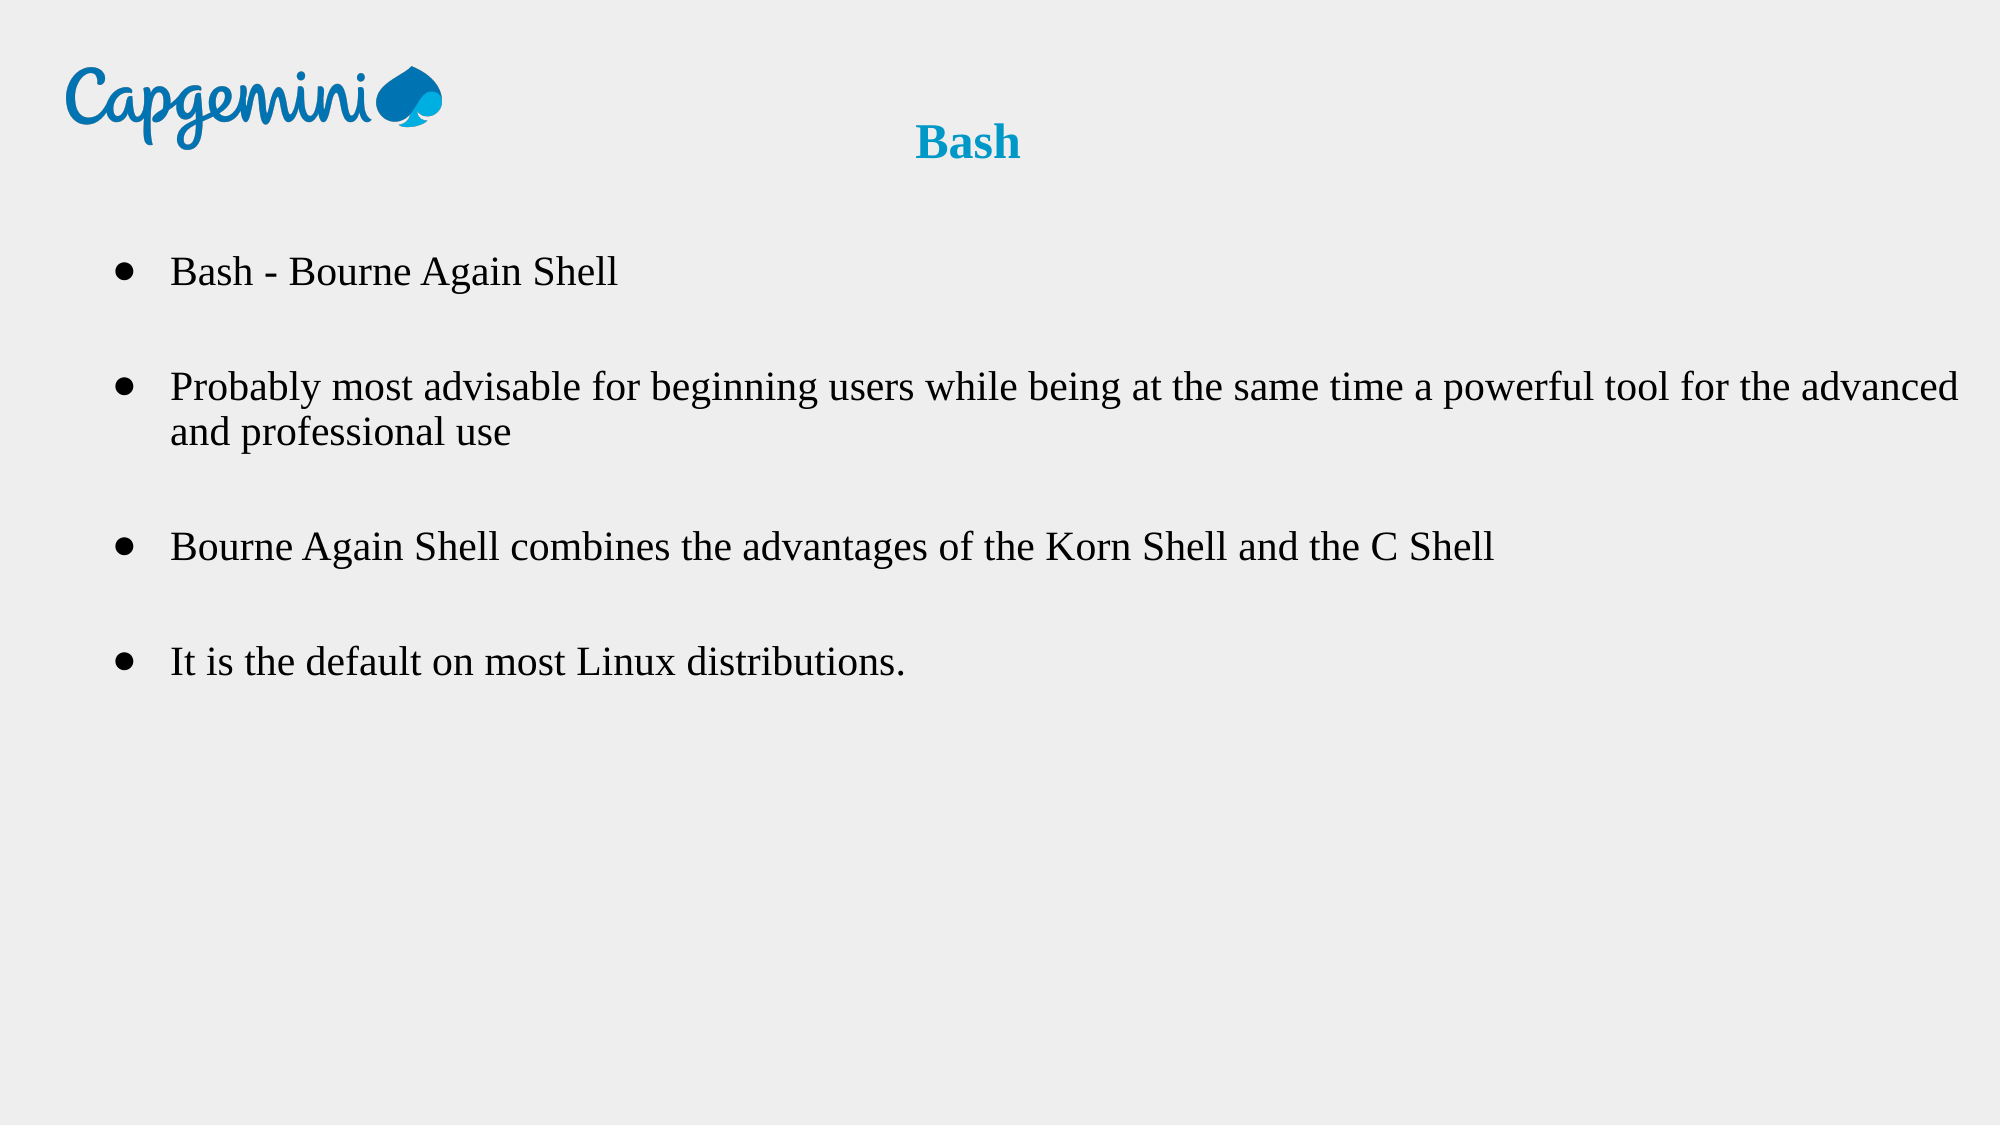

Bash
Bash - Bourne Again Shell

Probably most advisable for beginning users while being at the same time a powerful tool for the advanced and professional use

Bourne Again Shell combines the advantages of the Korn Shell and the C Shell

It is the default on most Linux distributions.